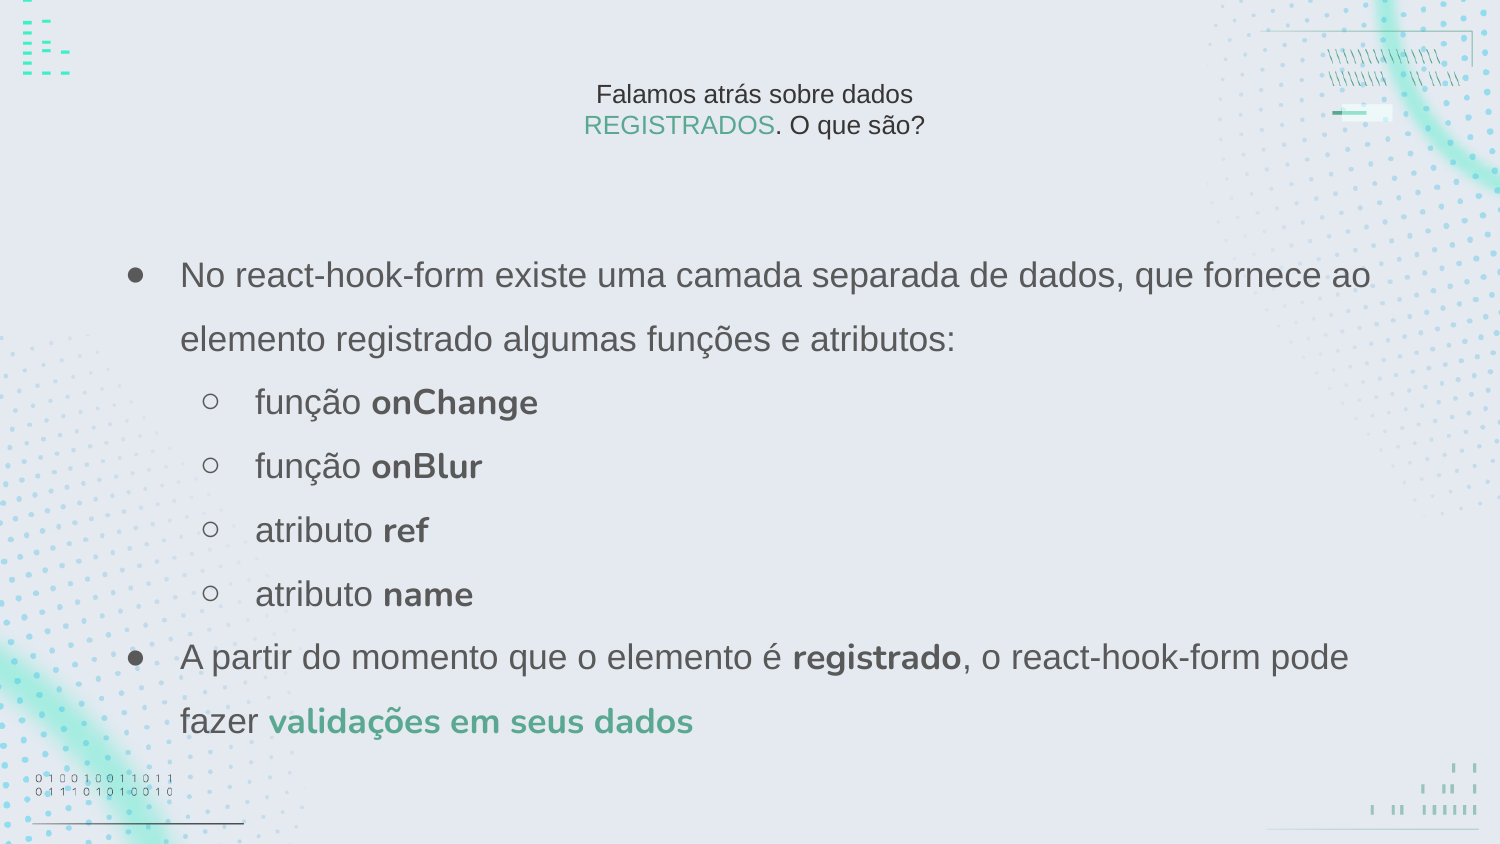

# Falamos atrás sobre dados
REGISTRADOS. O que são?
No react-hook-form existe uma camada separada de dados, que fornece ao
elemento registrado algumas funções e atributos:
função onChange
função onBlur
atributo ref
atributo name
A partir do momento que o elemento é registrado, o react-hook-form pode fazer validações em seus dados